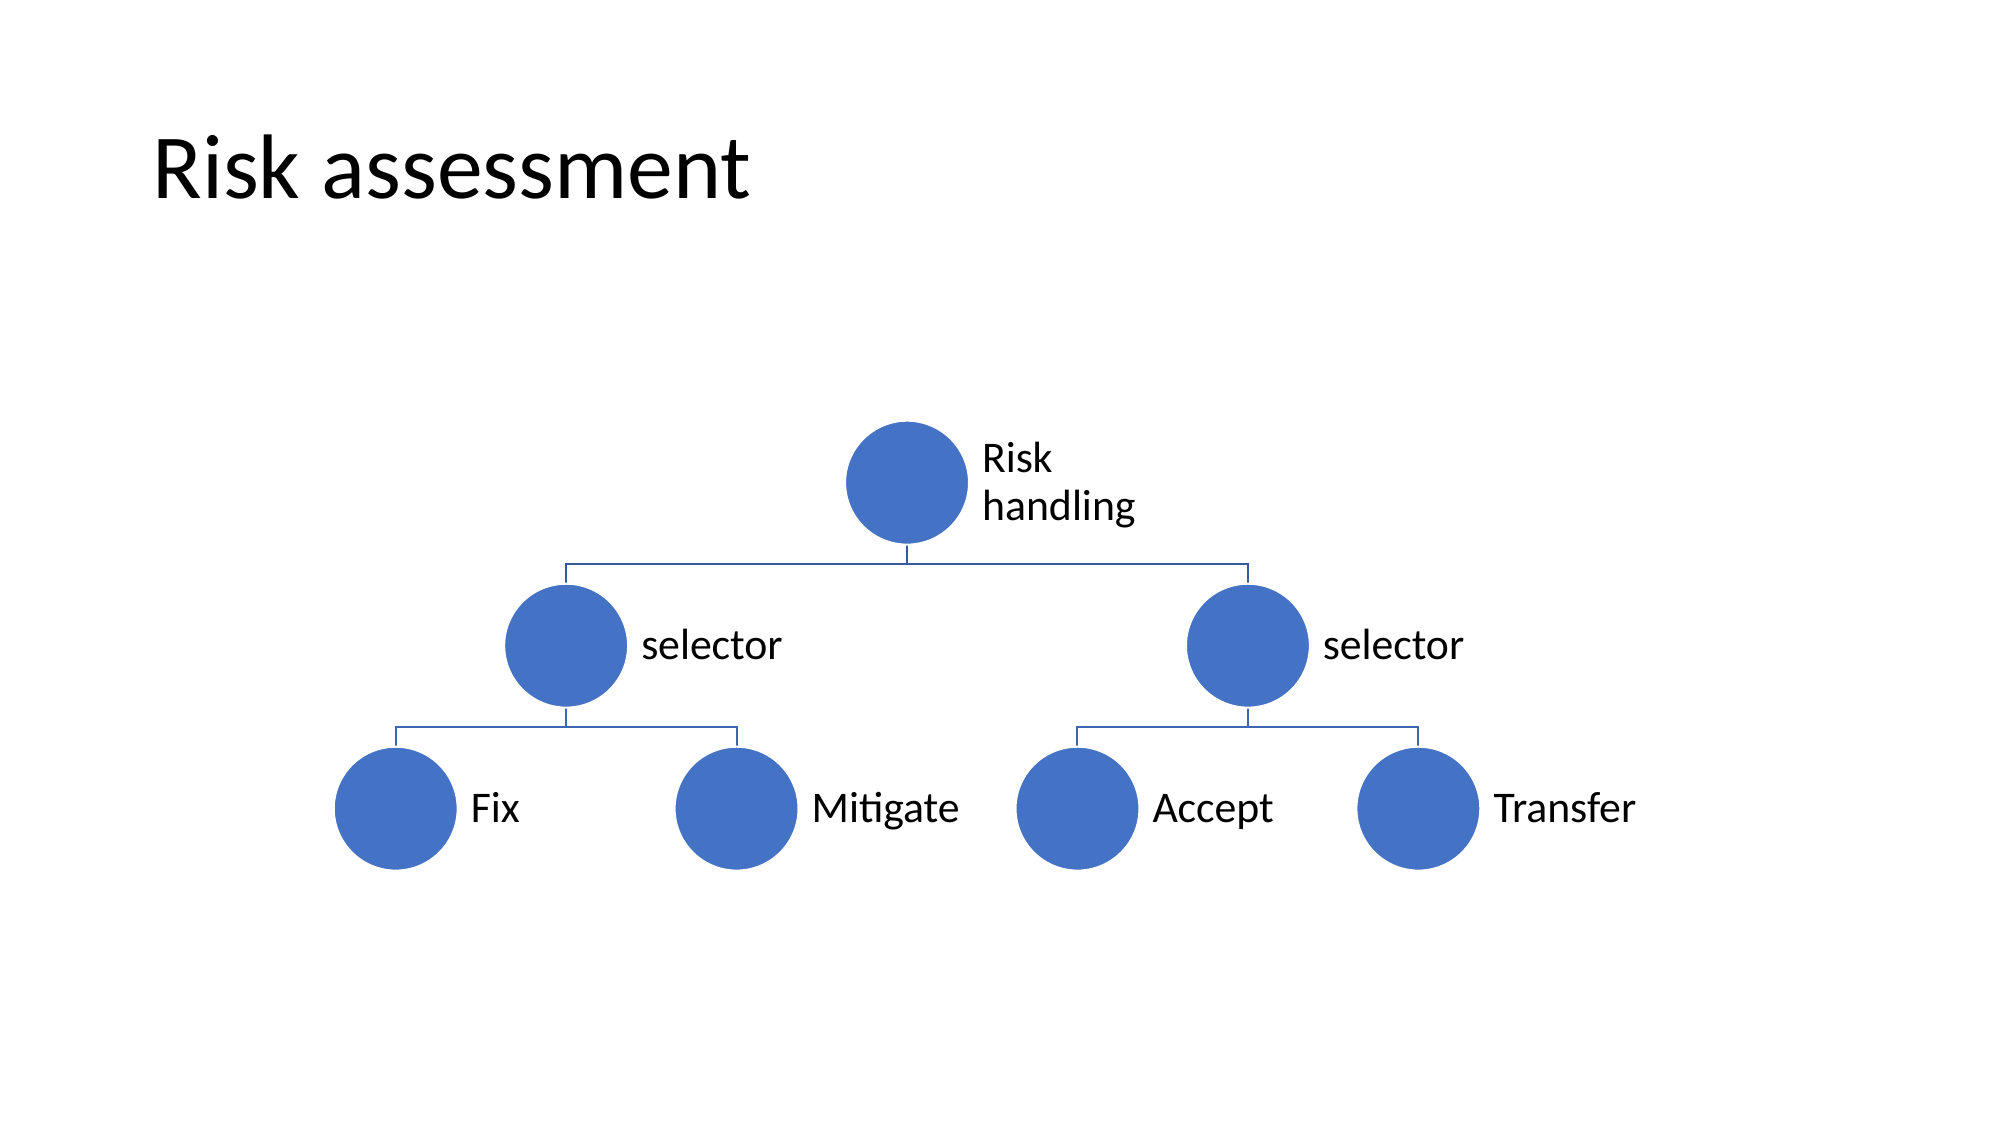

# Risk assessment
Risk handling
selector
Fix
Mitigate
selector
Accept
Transfer